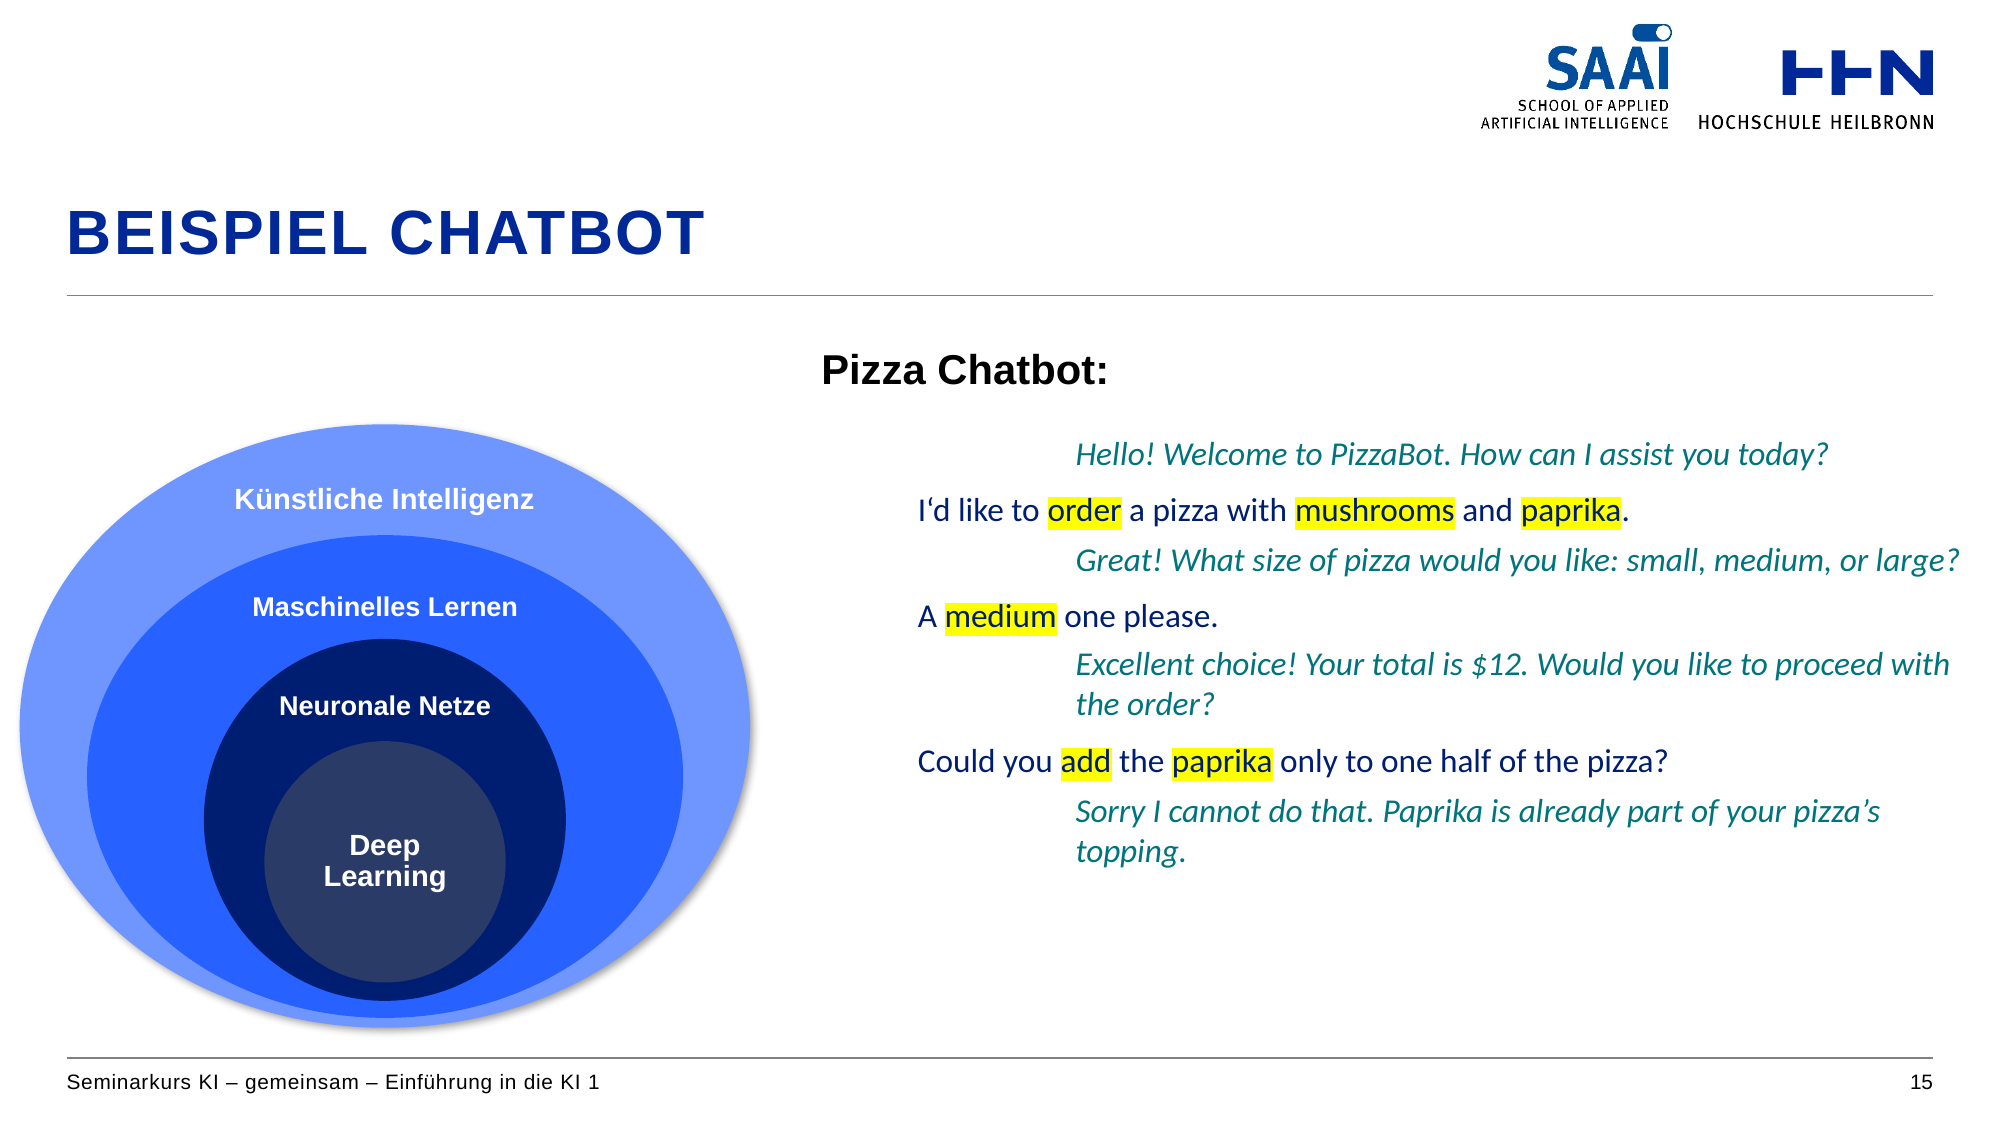

# Beispiel Chatbot
Pizza Chatbot:
Künstliche Intelligenz
Maschinelles Lernen
Neuronale Netze
Deep Learning
Hello! Welcome to PizzaBot. How can I assist you today?
I‘d like to order a pizza with mushrooms and paprika.
Great! What size of pizza would you like: small, medium, or large?
A medium one please.
Excellent choice! Your total is $12. Would you like to proceed with the order?
Could you add the paprika only to one half of the pizza?
Sorry I cannot do that. Paprika is already part of your pizza’s topping.
Seminarkurs KI – gemeinsam – Einführung in die KI 1
15